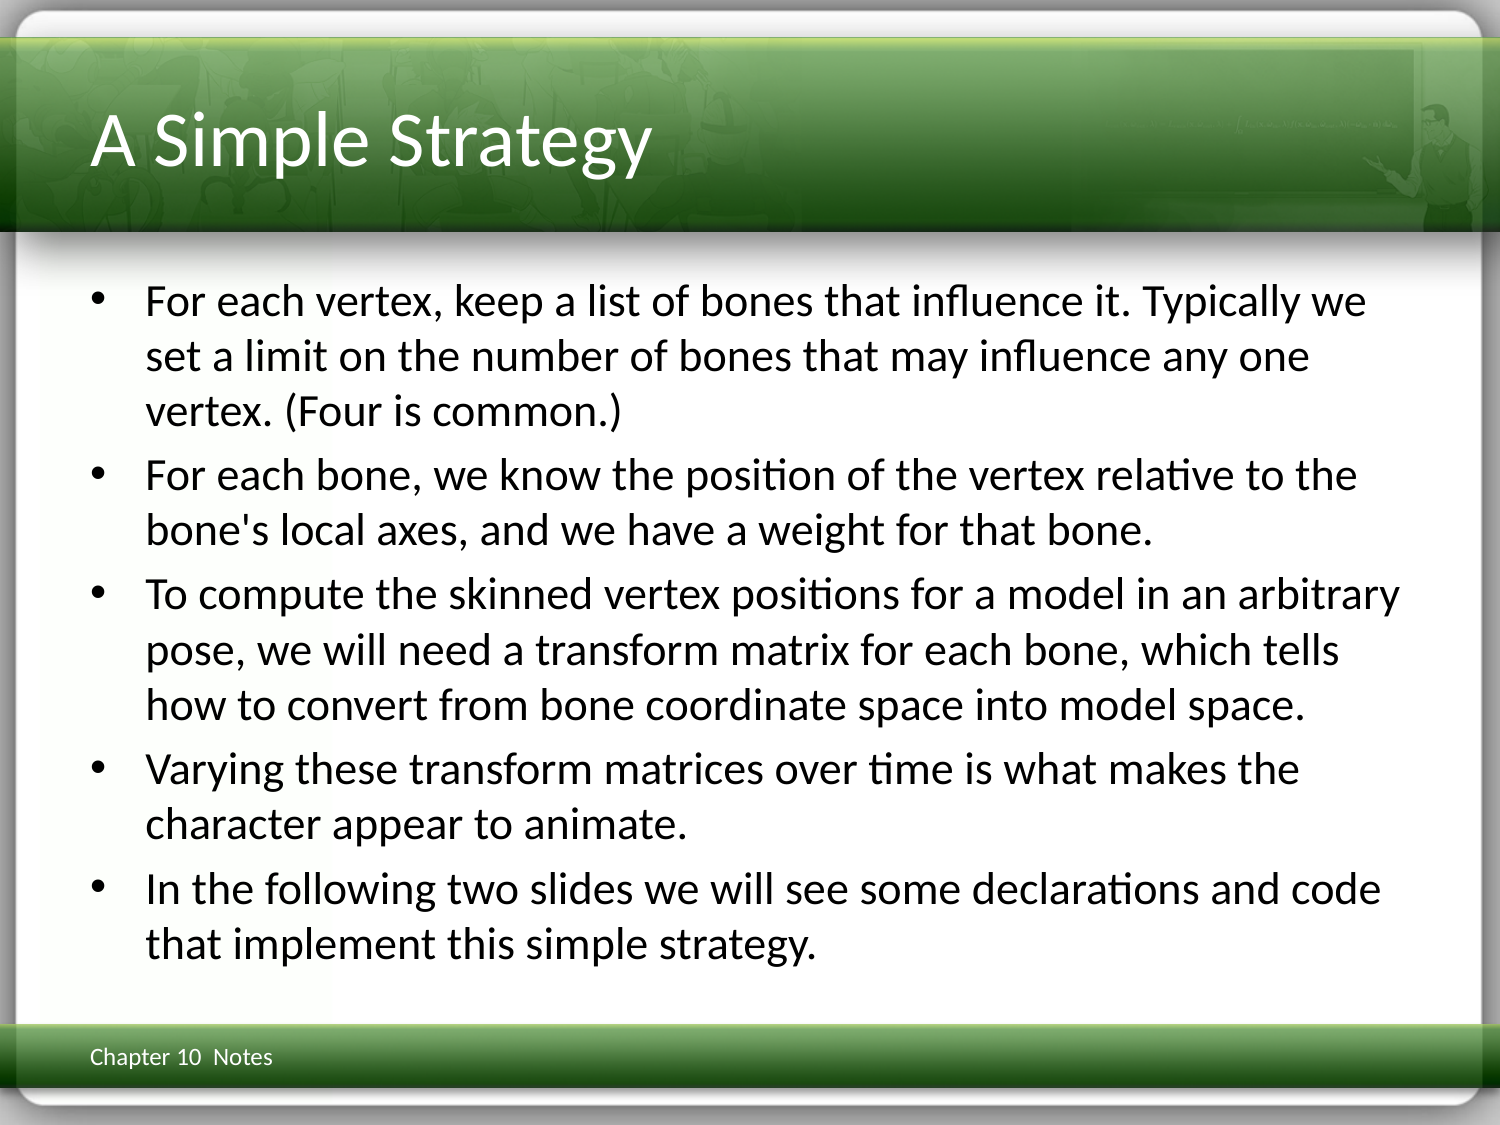

# A Simple Strategy
For each vertex, keep a list of bones that influence it. Typically we set a limit on the number of bones that may influence any one vertex. (Four is common.)
For each bone, we know the position of the vertex relative to the bone's local axes, and we have a weight for that bone.
To compute the skinned vertex positions for a model in an arbitrary pose, we will need a transform matrix for each bone, which tells how to convert from bone coordinate space into model space.
Varying these transform matrices over time is what makes the character appear to animate.
In the following two slides we will see some declarations and code that implement this simple strategy.
Chapter 10  Notes
3D Math Primer for Graphics & Game Dev
214